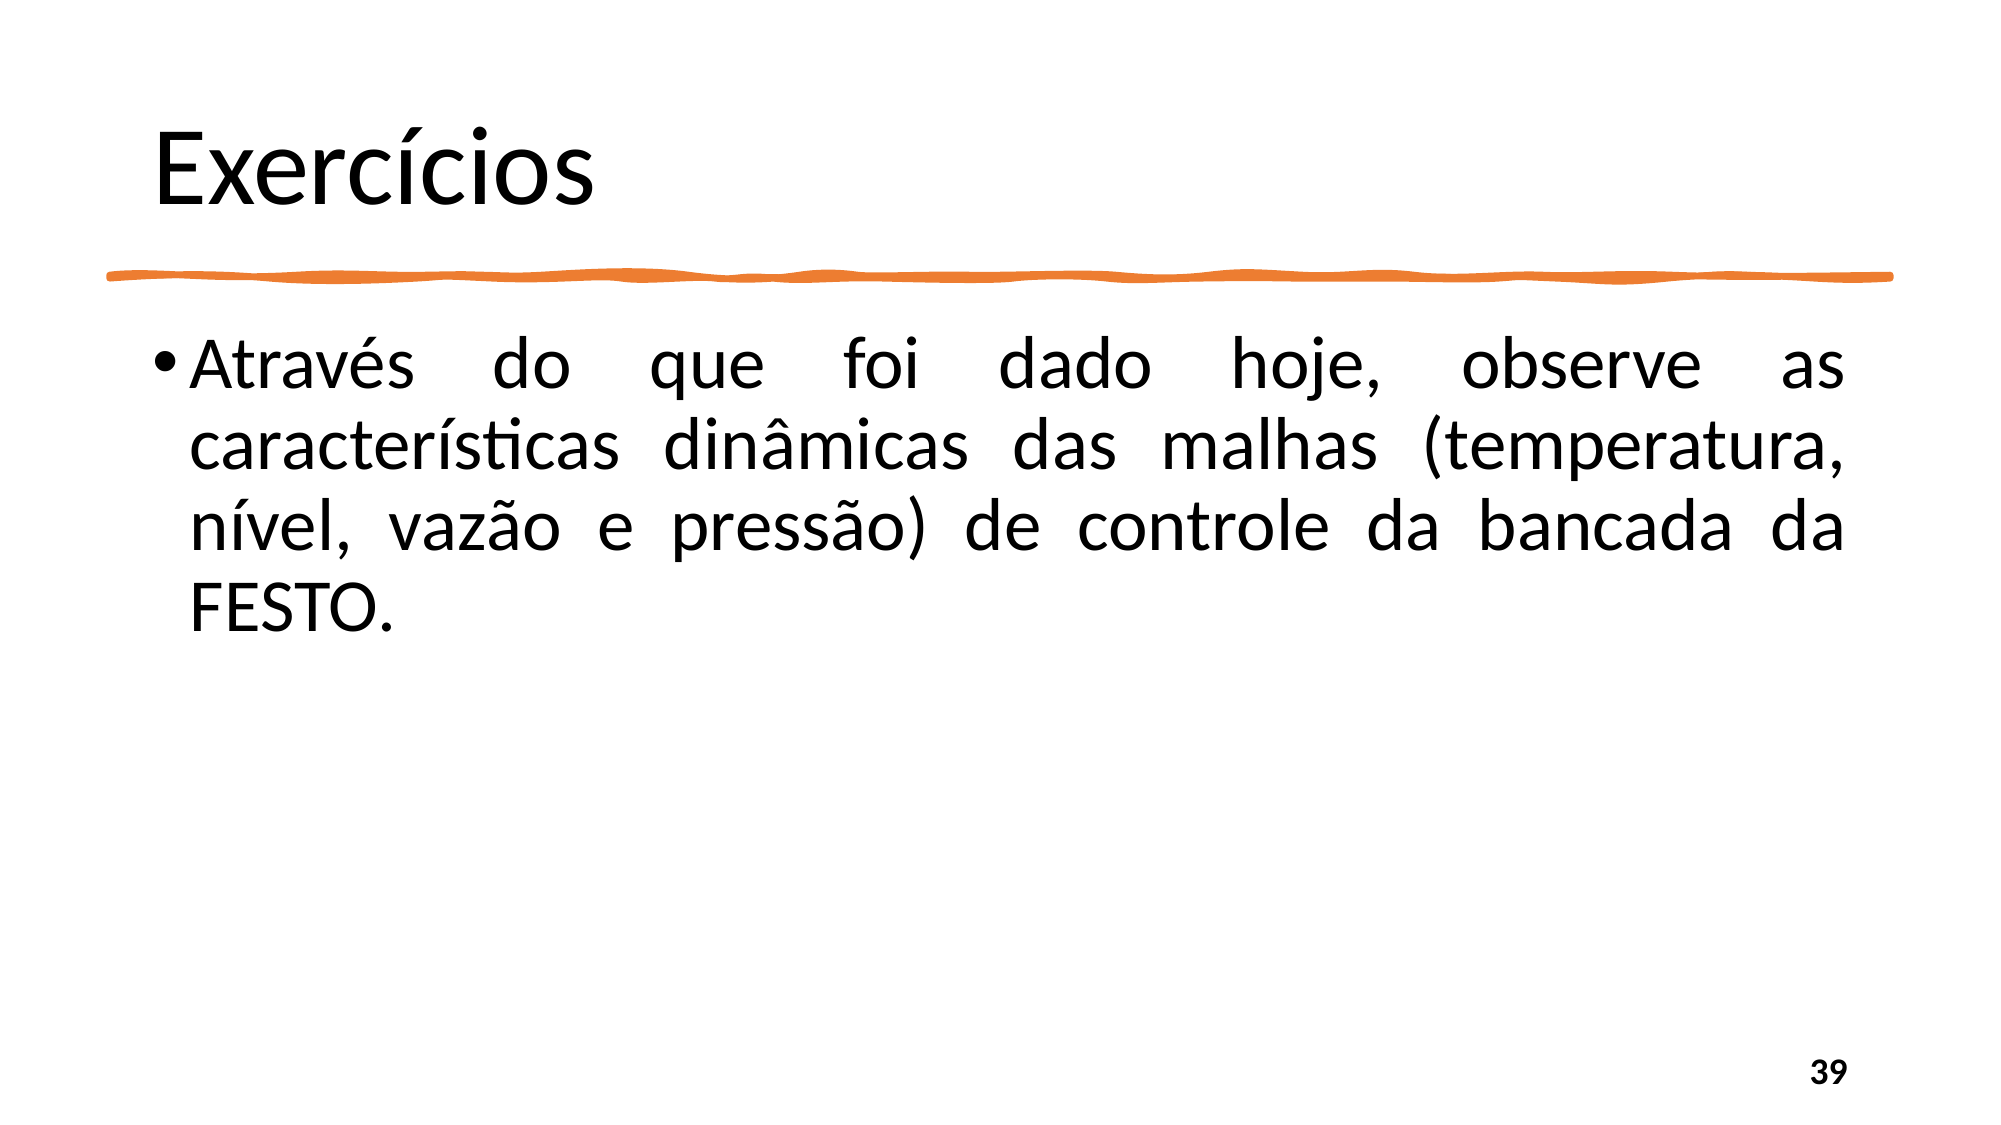

# Exercícios

Através do que foi dado hoje, observe as características dinâmicas das malhas (temperatura, nível, vazão e pressão) de controle da bancada da FESTO.
39